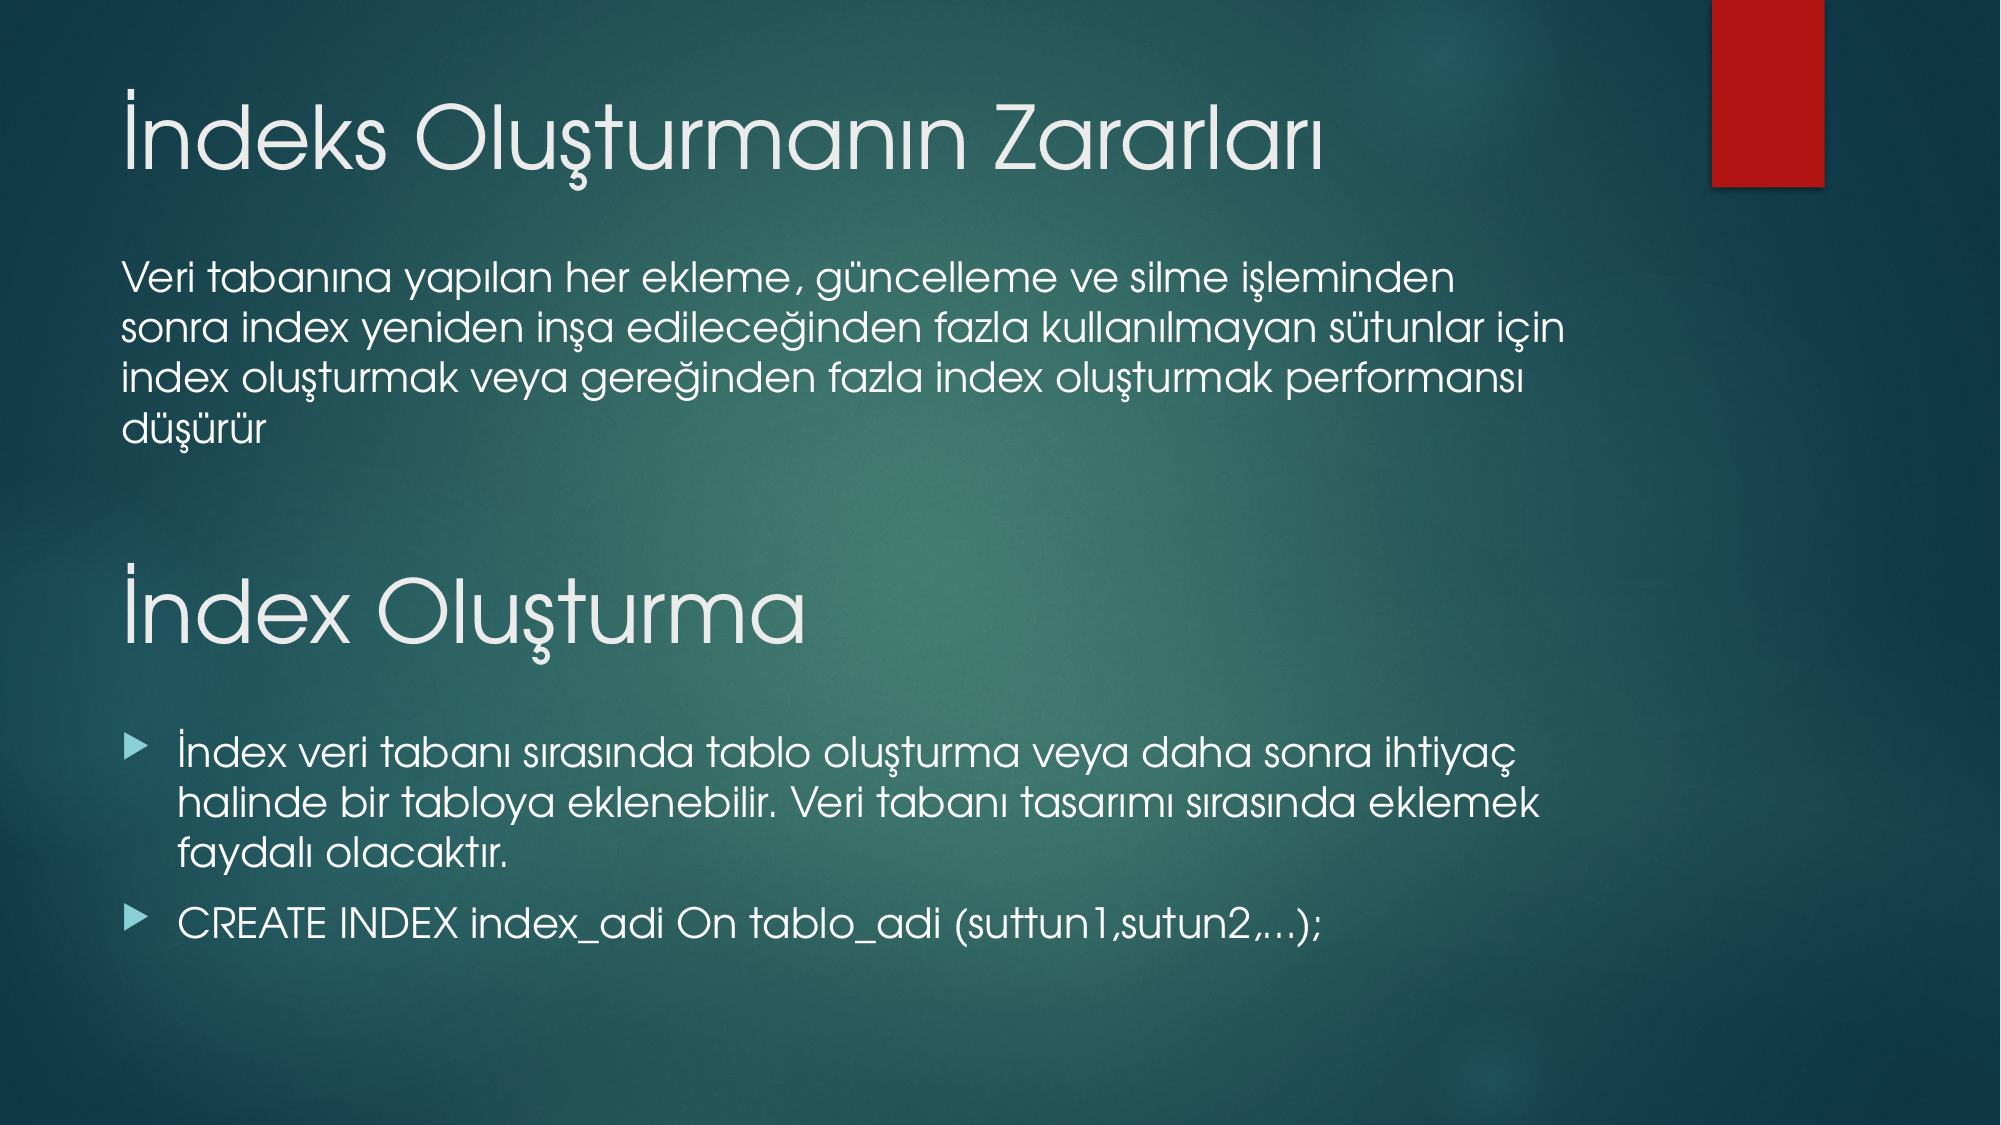

# İndeks Oluşturmanın Zararları
Veri tabanına yapılan her ekleme, güncelleme ve silme işleminden sonra index yeniden inşa edileceğinden fazla kullanılmayan sütunlar için index oluşturmak veya gereğinden fazla index oluşturmak performansı düşürür

İndex Oluşturma
İndex veri tabanı sırasında tablo oluşturma veya daha sonra ihtiyaç halinde bir tabloya eklenebilir. Veri tabanı tasarımı sırasında eklemek faydalı olacaktır.
CREATE INDEX index_adi On tablo_adi (suttun1,sutun2,…);